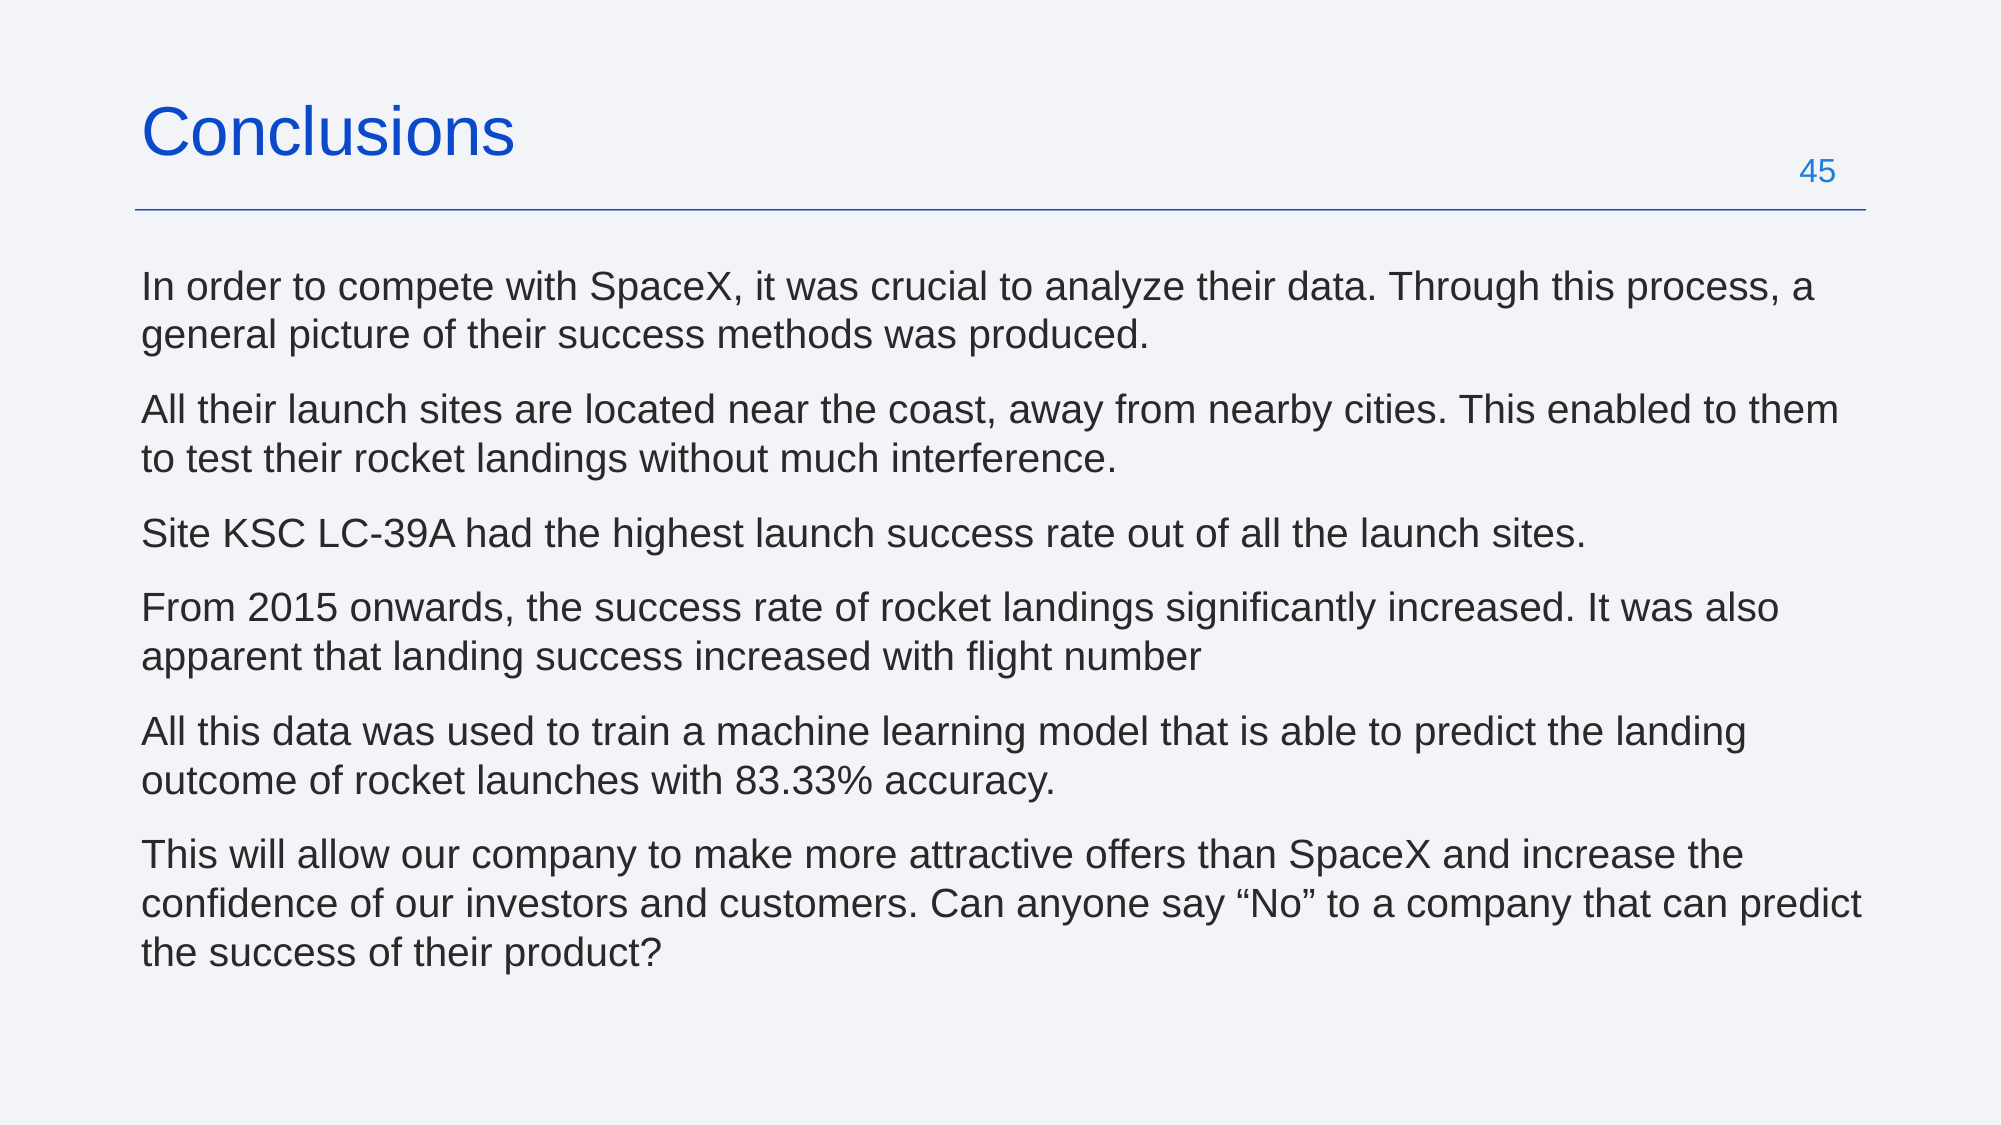

Conclusions
45
In order to compete with SpaceX, it was crucial to analyze their data. Through this process, a general picture of their success methods was produced.
All their launch sites are located near the coast, away from nearby cities. This enabled to them to test their rocket landings without much interference.
Site KSC LC-39A had the highest launch success rate out of all the launch sites.
From 2015 onwards, the success rate of rocket landings significantly increased. It was also apparent that landing success increased with flight number
All this data was used to train a machine learning model that is able to predict the landing outcome of rocket launches with 83.33% accuracy.
This will allow our company to make more attractive offers than SpaceX and increase the confidence of our investors and customers. Can anyone say “No” to a company that can predict the success of their product?